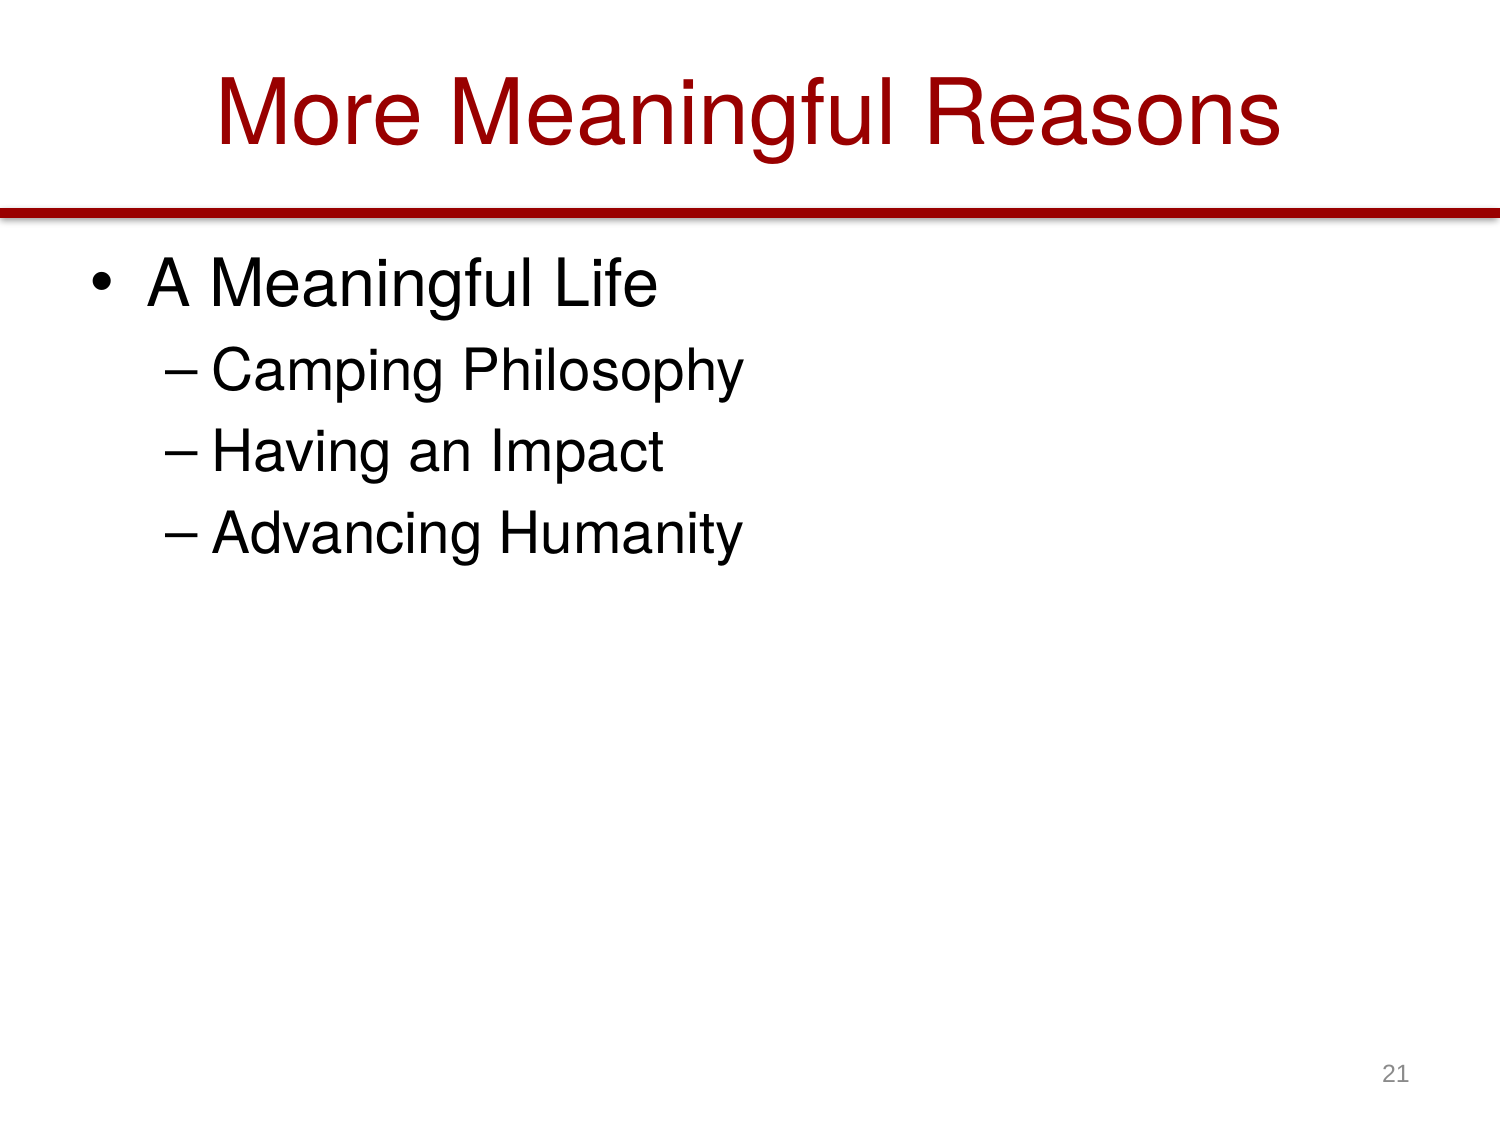

# More Meaningful Reasons
A Meaningful Life
Camping Philosophy
Having an Impact
Advancing Humanity
21